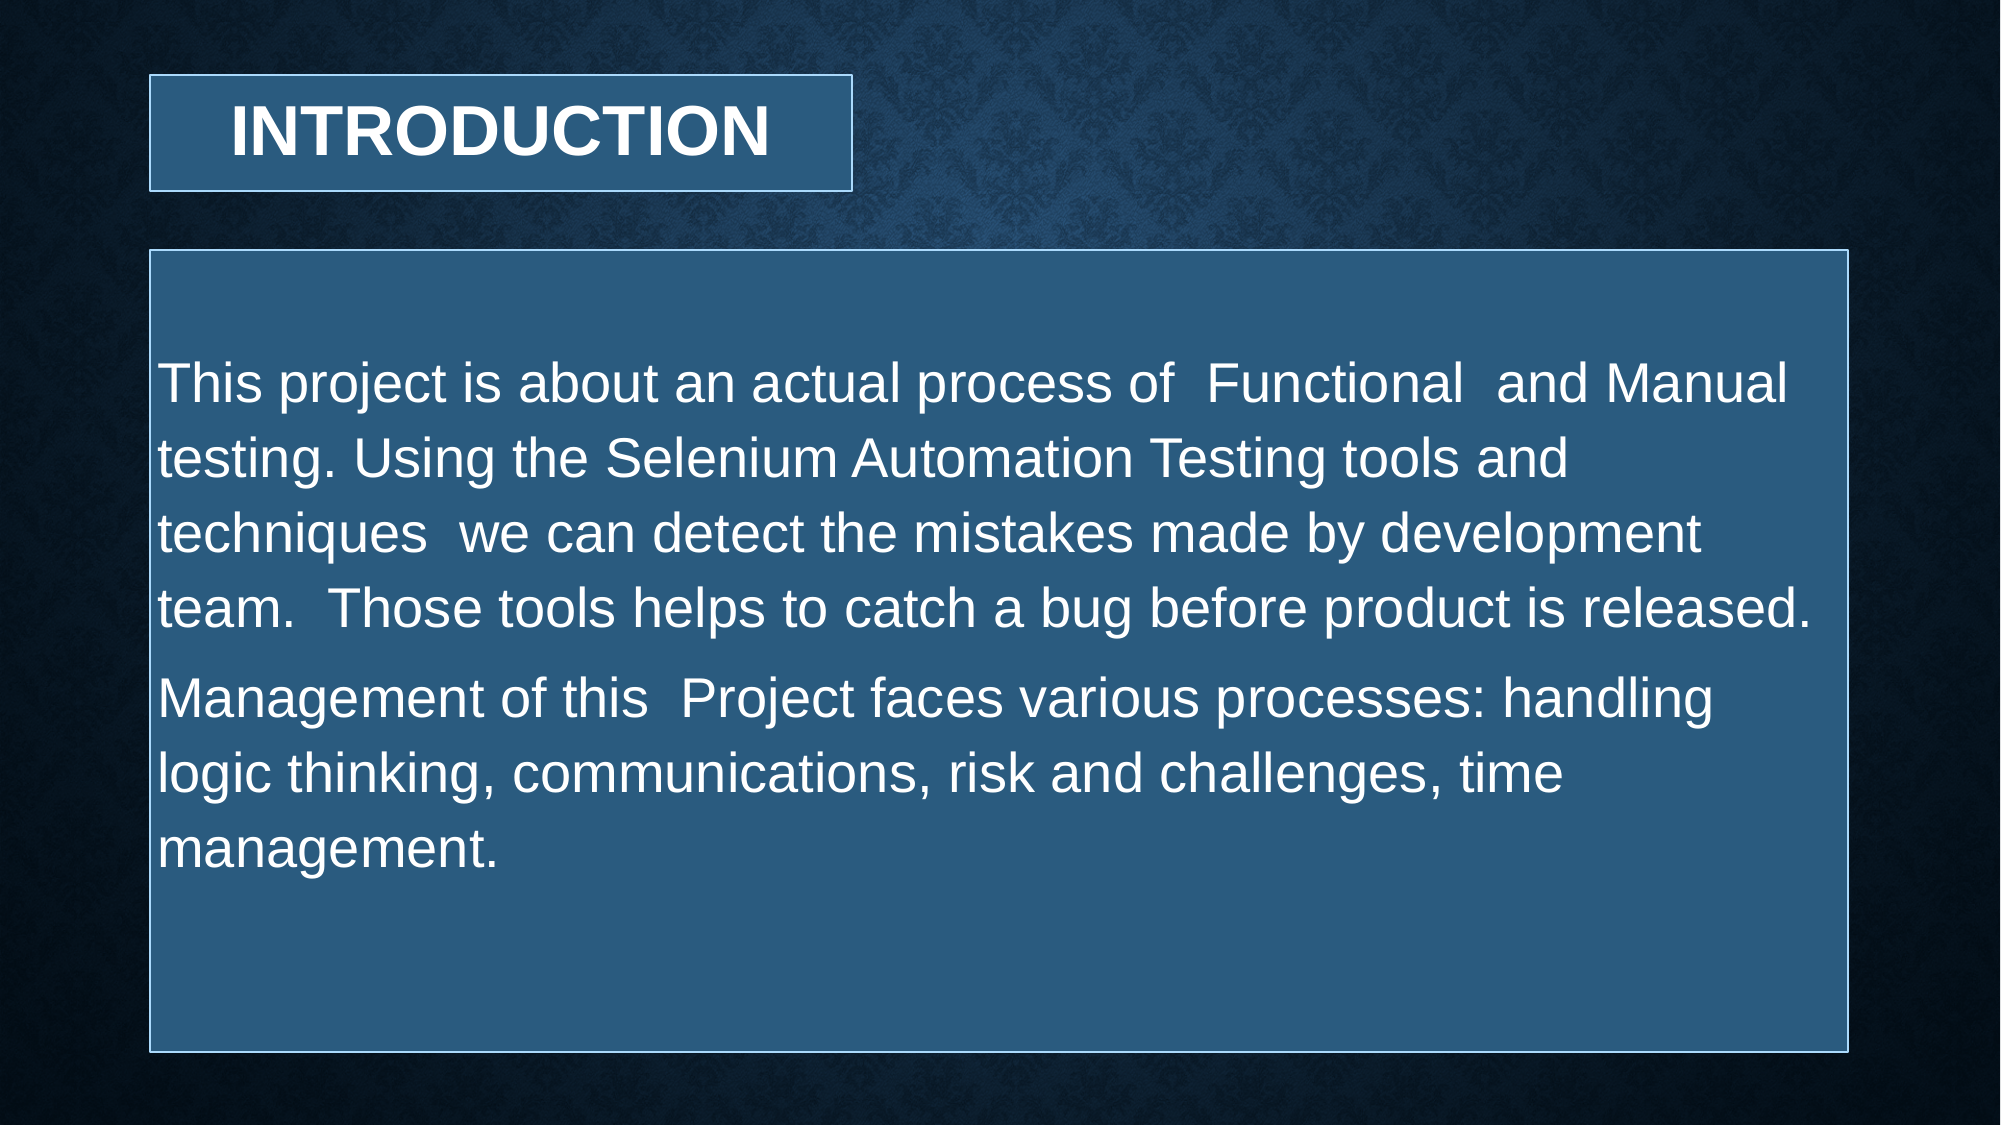

# INTRODUCTION

This project is about an actual process of  Functional  and Manual testing. Using the Selenium Automation Testing tools and techniques  we can detect the mistakes made by development team.  Those tools helps to catch a bug before product is released.
Management of this  Project faces various processes: handling logic thinking, communications, risk and challenges, time management.